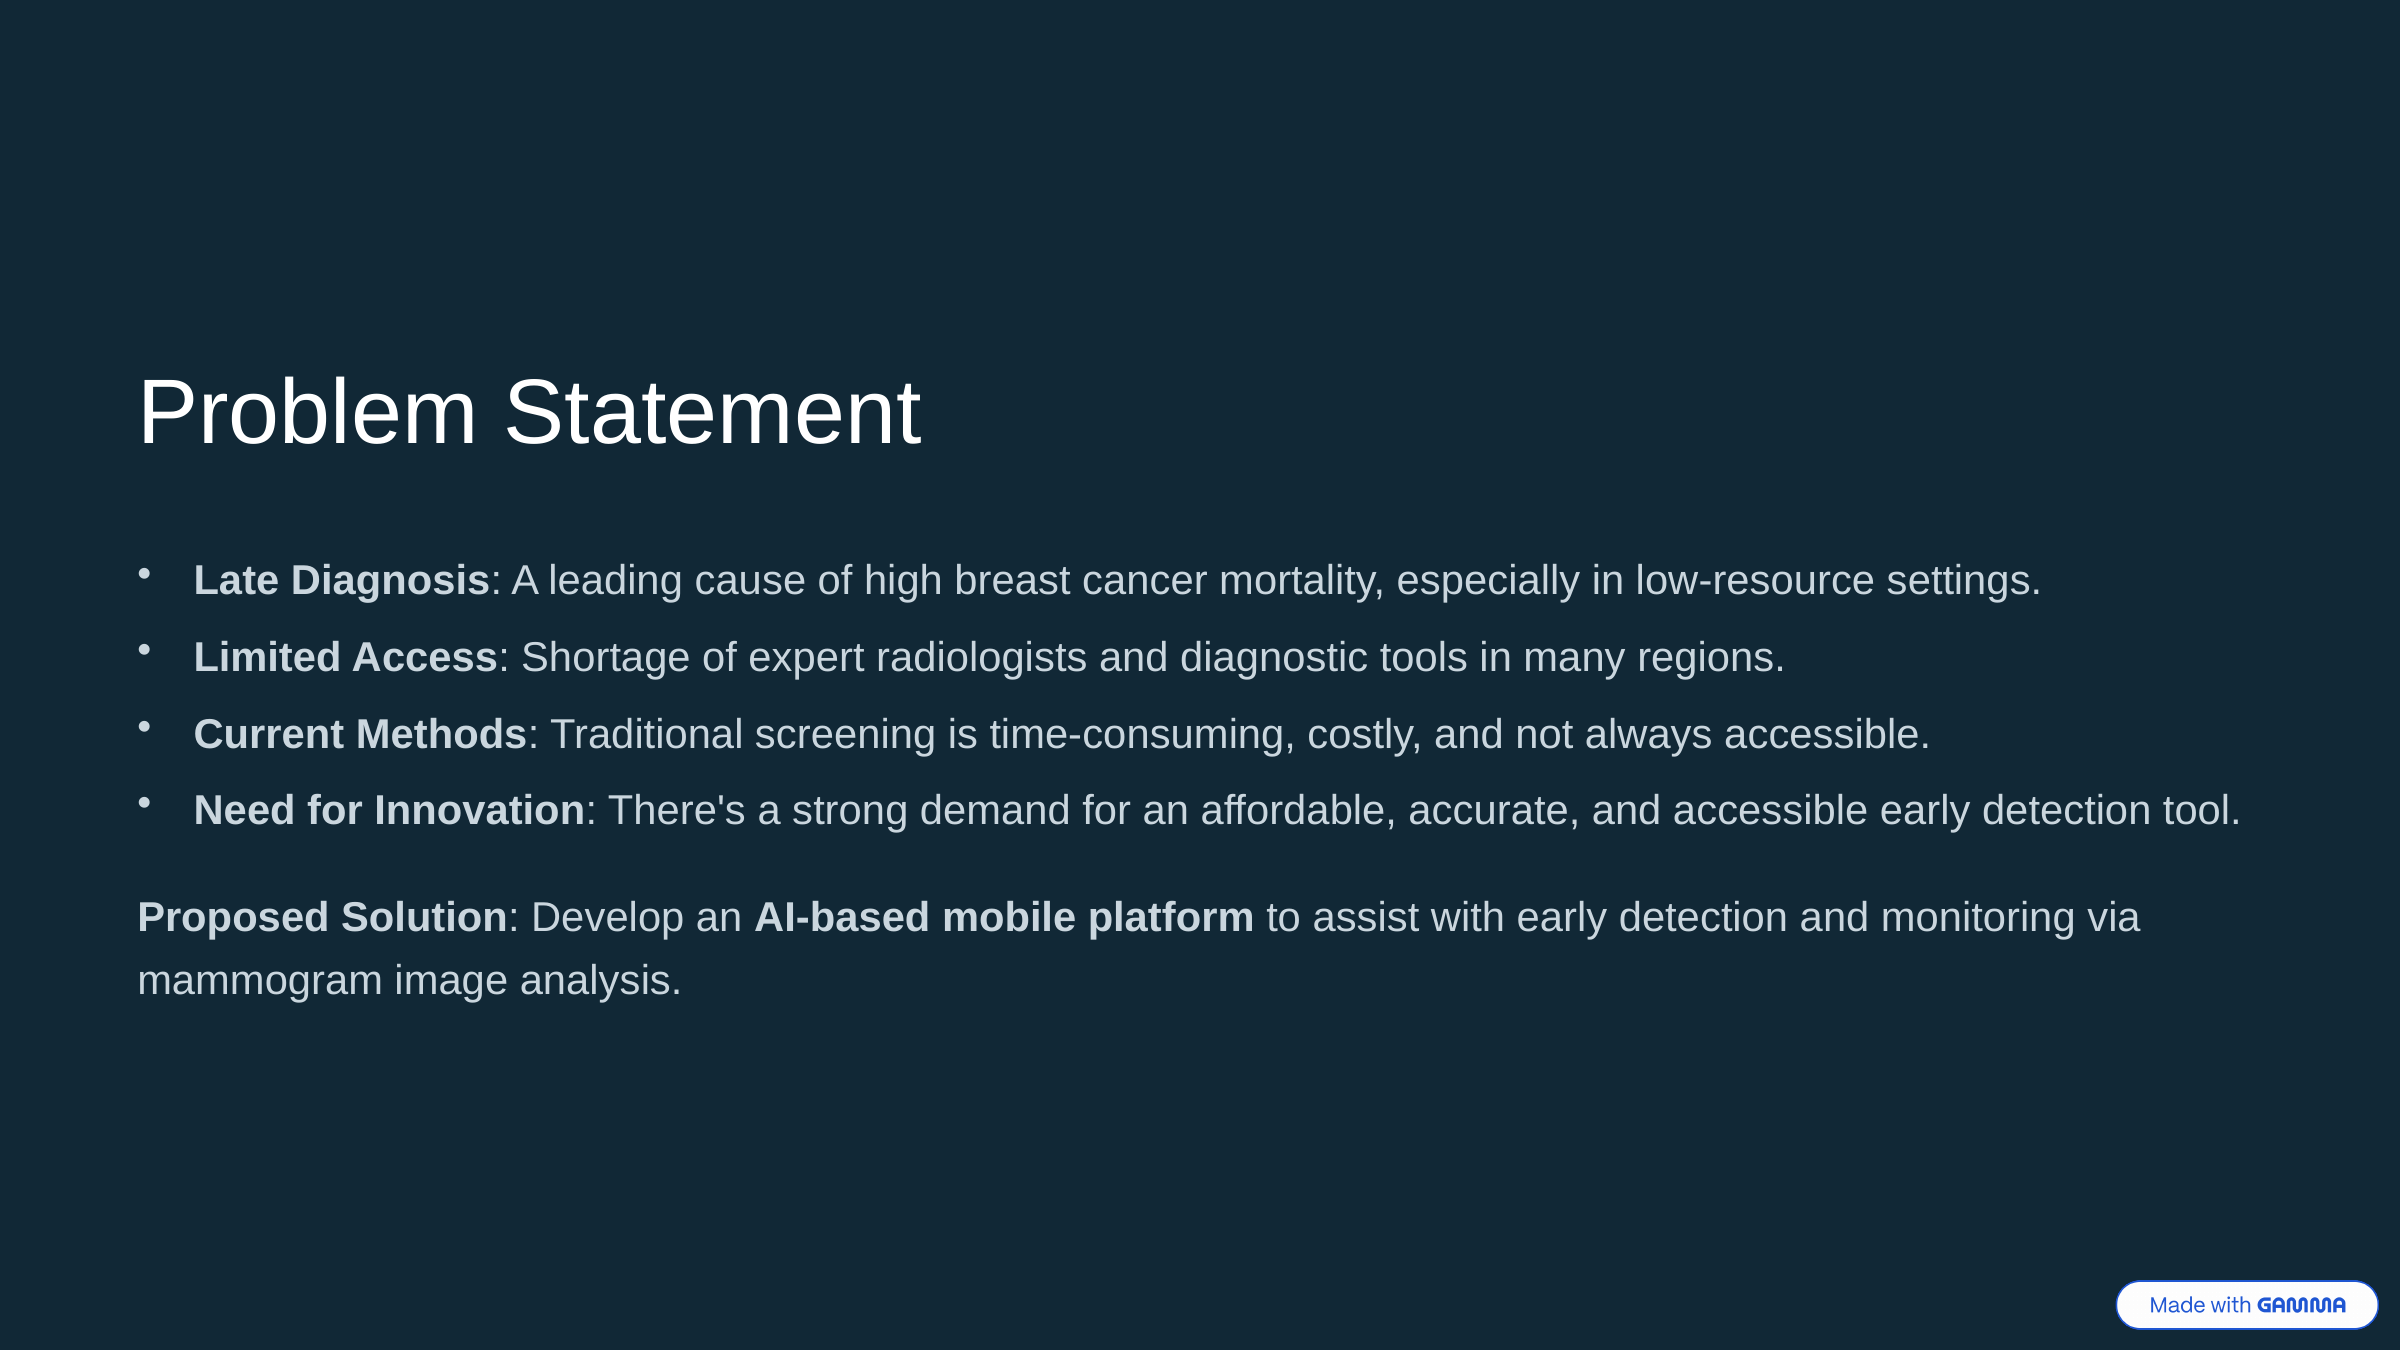

Problem Statement
Late Diagnosis: A leading cause of high breast cancer mortality, especially in low-resource settings.
Limited Access: Shortage of expert radiologists and diagnostic tools in many regions.
Current Methods: Traditional screening is time-consuming, costly, and not always accessible.
Need for Innovation: There's a strong demand for an affordable, accurate, and accessible early detection tool.
Proposed Solution: Develop an AI-based mobile platform to assist with early detection and monitoring via mammogram image analysis.